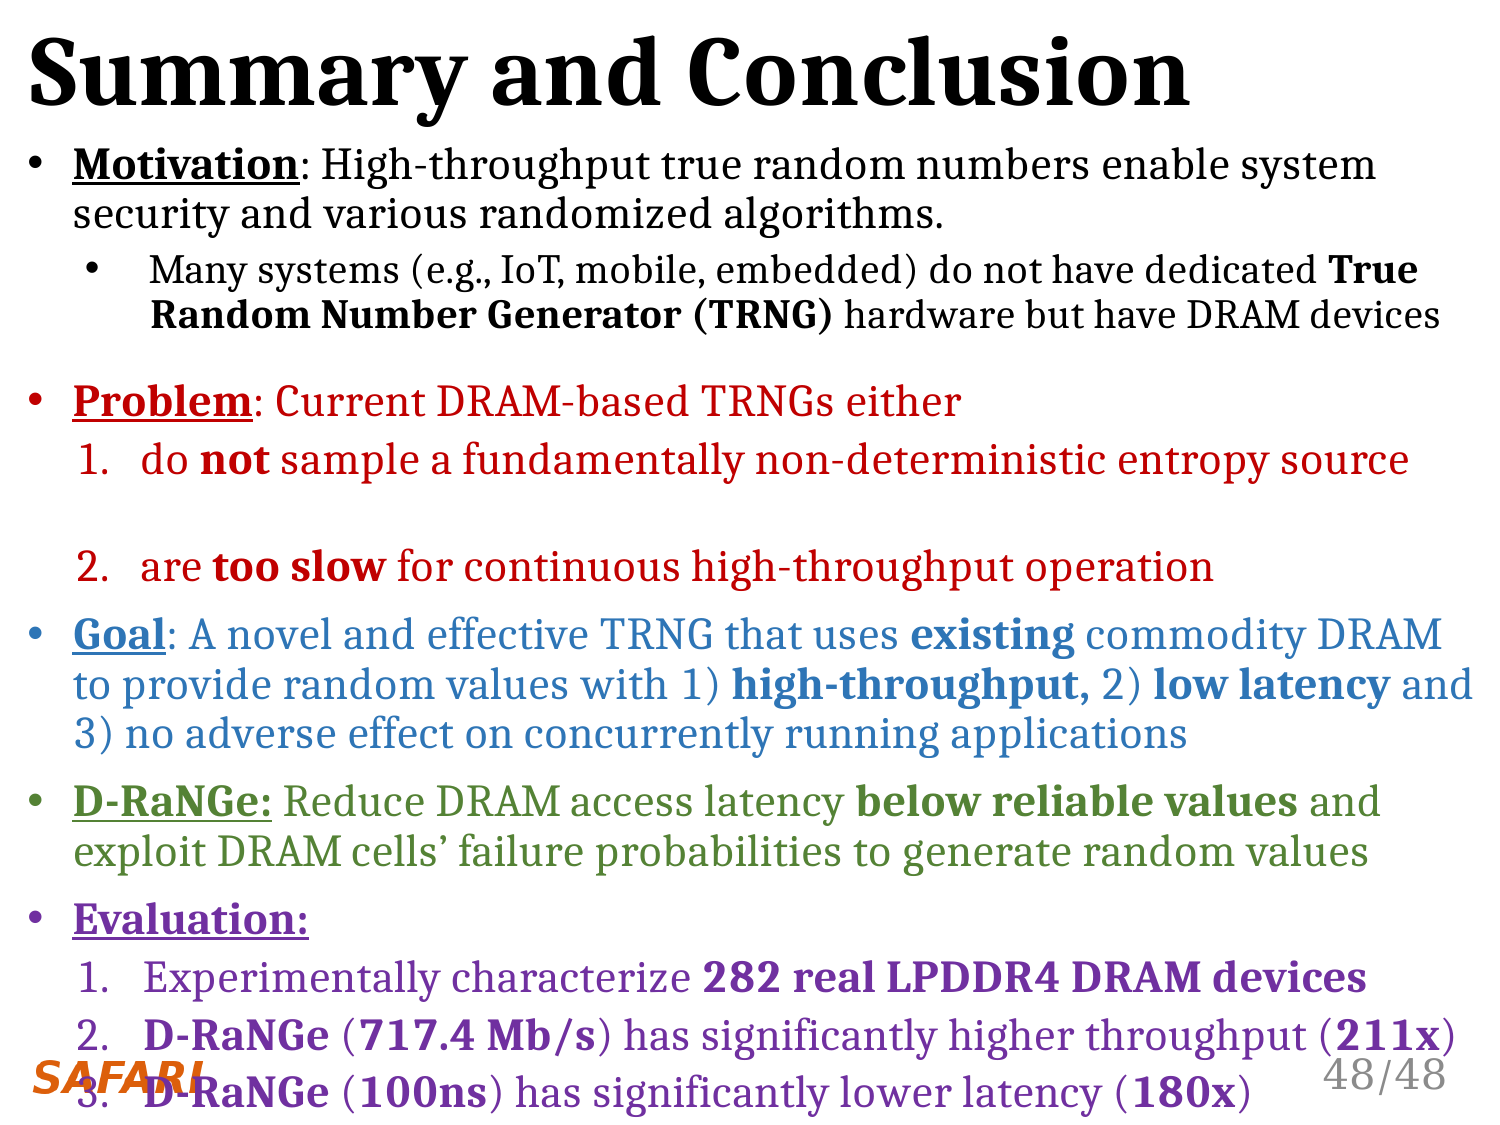

# Summary and Conclusion
Motivation: High-throughput true random numbers enable system security and various randomized algorithms.
Many systems (e.g., IoT, mobile, embedded) do not have dedicated True Random Number Generator (TRNG) hardware but have DRAM devices

Problem: Current DRAM-based TRNGs either
do not sample a fundamentally non-deterministic entropy source
are too slow for continuous high-throughput operation

Goal: A novel and effective TRNG that uses existing commodity DRAM to provide random values with 1) high-throughput, 2) low latency and 3) no adverse effect on concurrently running applications

D-RaNGe: Reduce DRAM access latency below reliable values and exploit DRAM cells’ failure probabilities to generate random values

Evaluation:
 Experimentally characterize 282 real LPDDR4 DRAM devices
 D-RaNGe (717.4 Mb/s) has significantly higher throughput (211x)
 D-RaNGe (100ns) has significantly lower latency (180x)